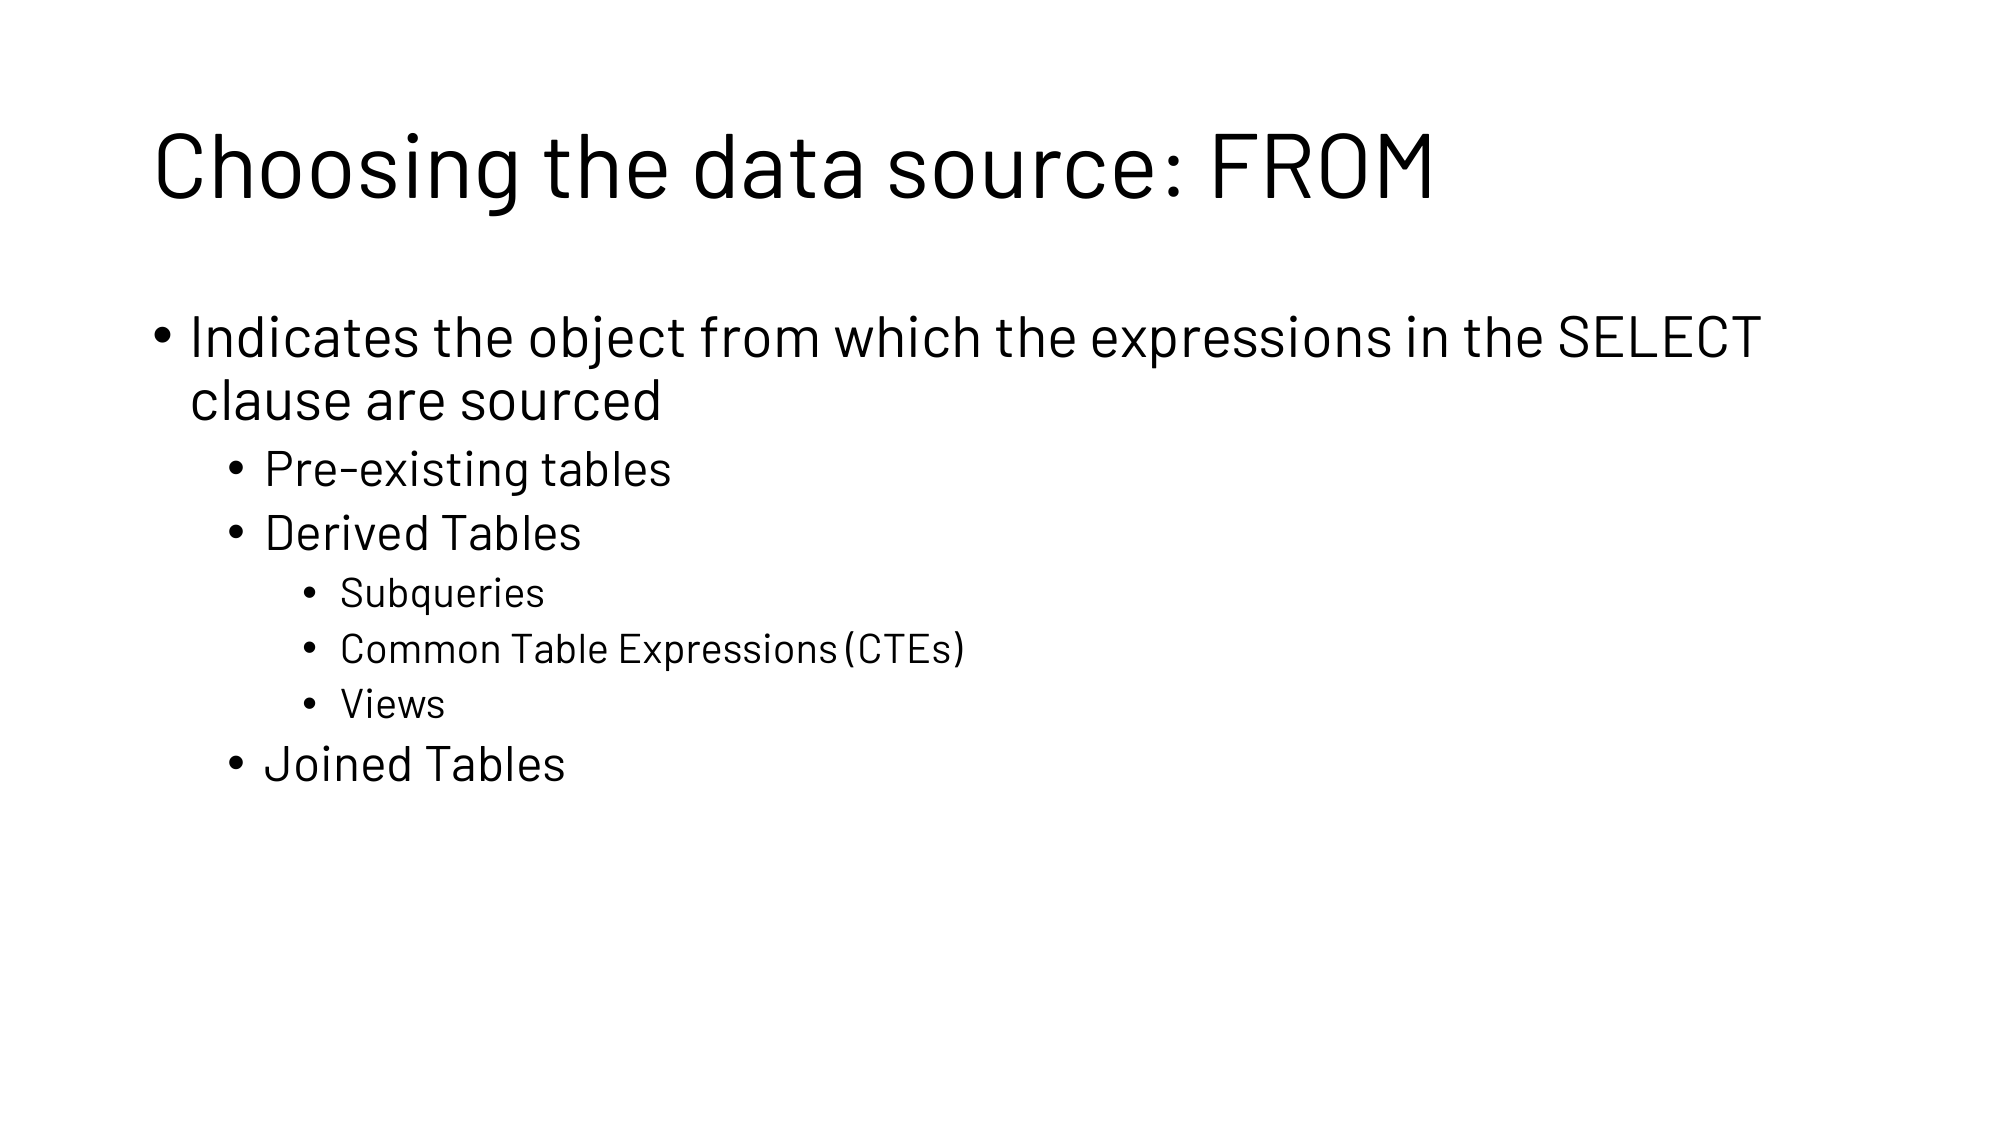

# Choosing the data source: FROM
Indicates the object from which the expressions in the SELECT clause are sourced
Pre-existing tables
Derived Tables
Subqueries
Common Table Expressions (CTEs)
Views
Joined Tables